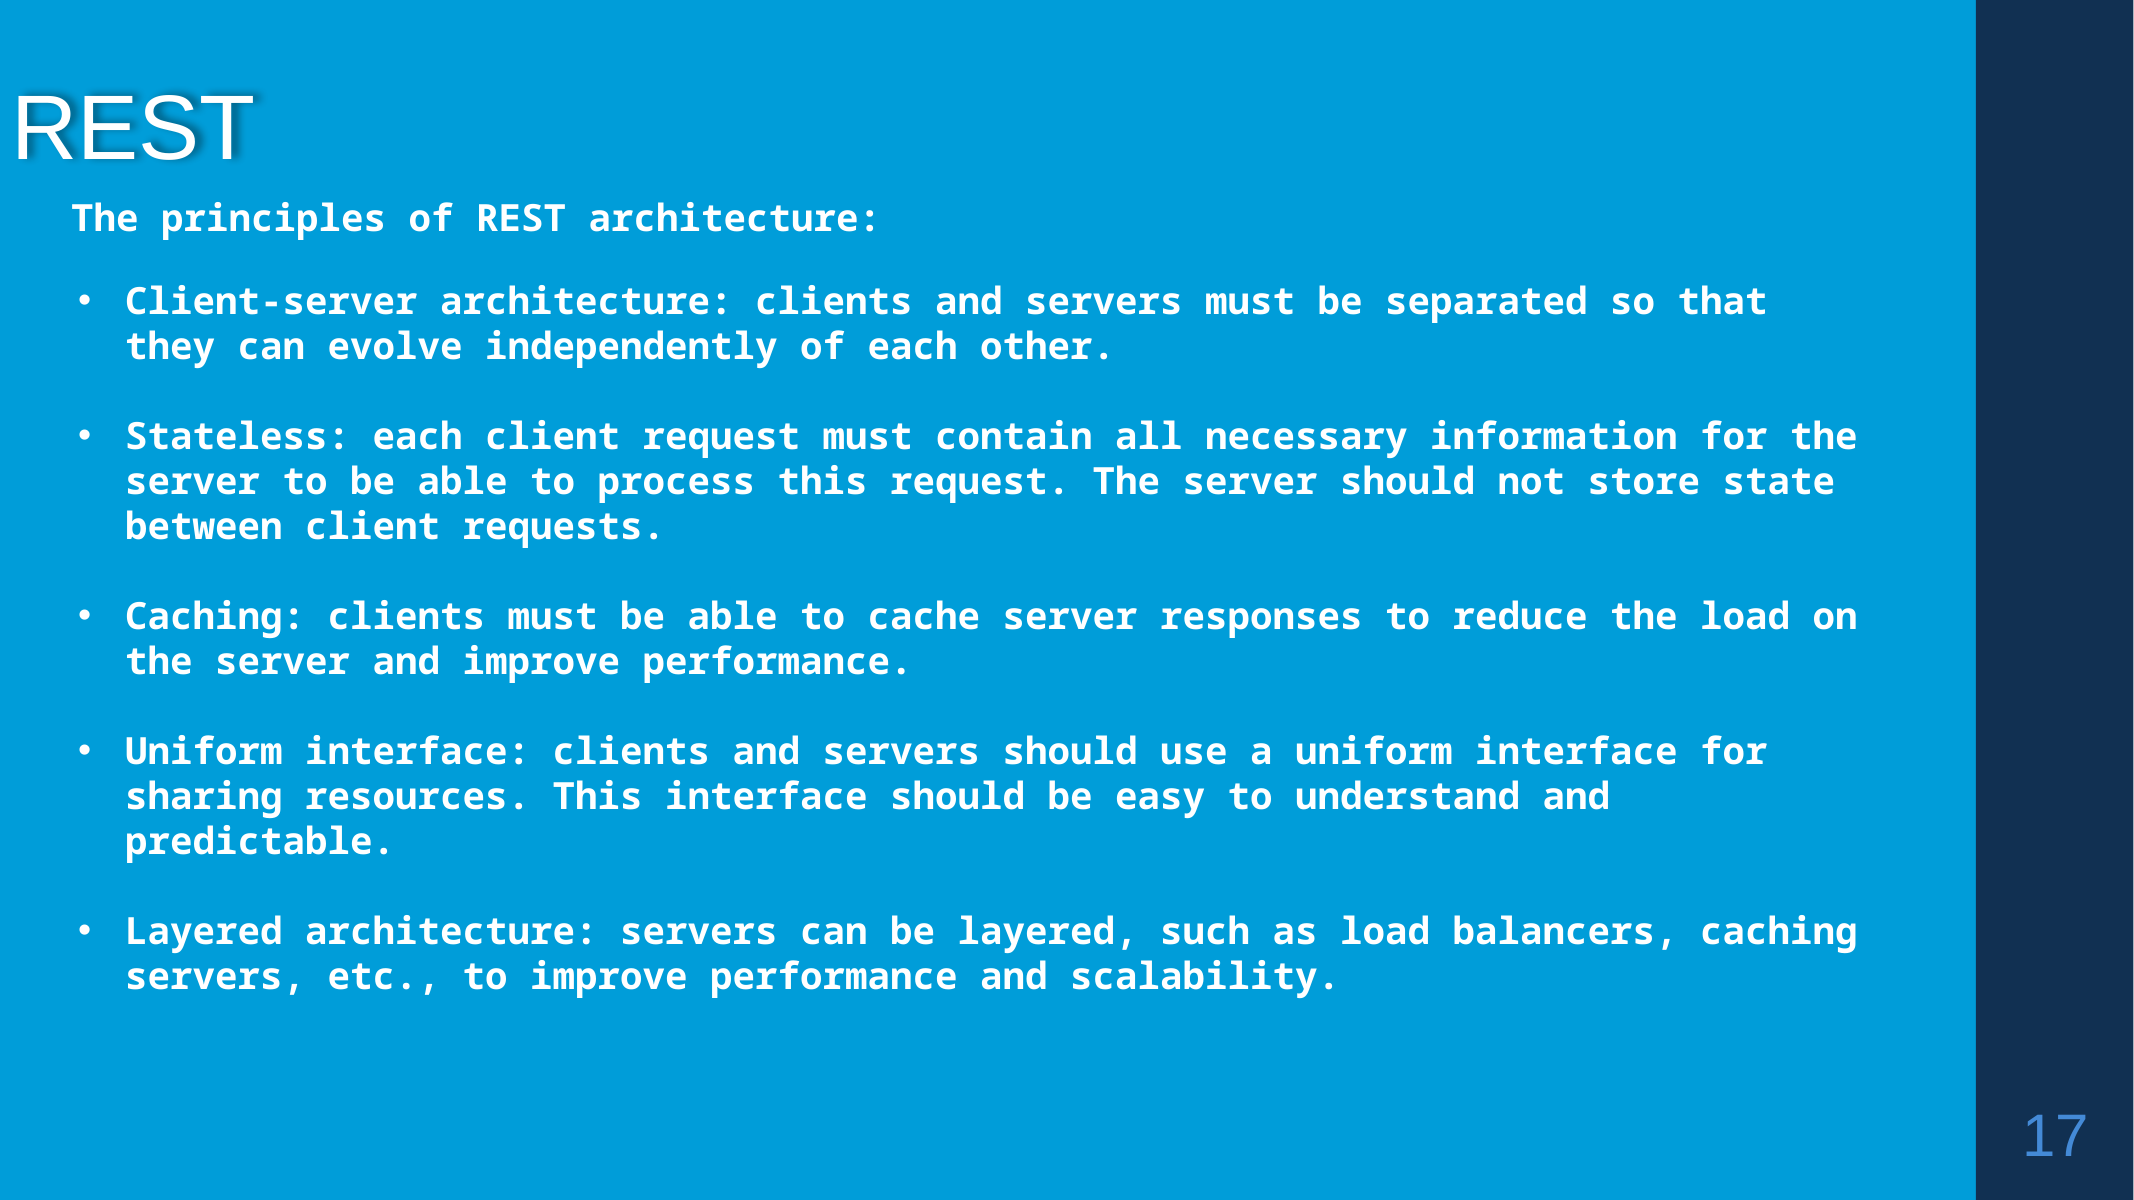

REST
The principles of REST architecture:
Client-server architecture: clients and servers must be separated so that they can evolve independently of each other.
Stateless: each client request must contain all necessary information for the server to be able to process this request. The server should not store state between client requests.
Caching: clients must be able to cache server responses to reduce the load on the server and improve performance.
Uniform interface: clients and servers should use a uniform interface for sharing resources. This interface should be easy to understand and predictable.
Layered architecture: servers can be layered, such as load balancers, caching servers, etc., to improve performance and scalability.
17